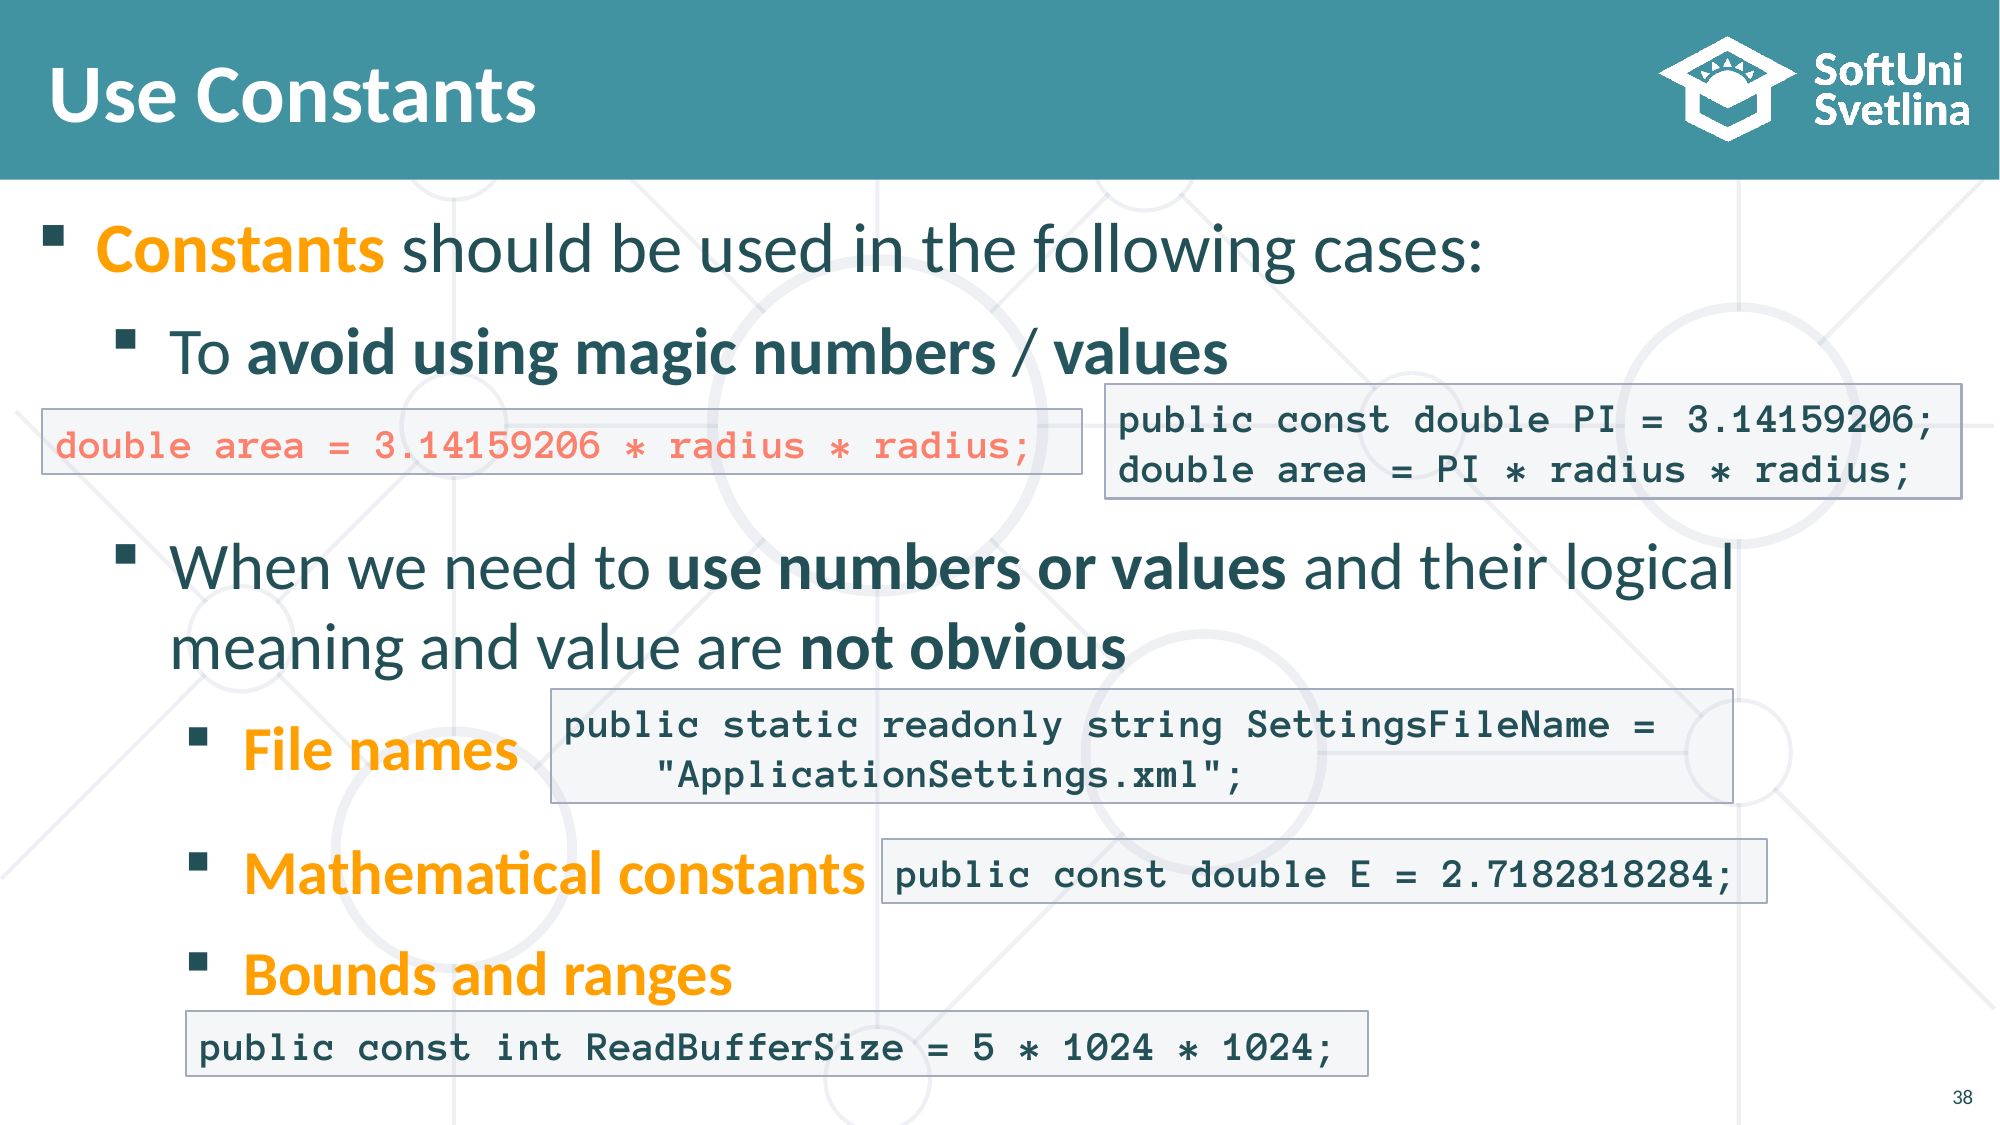

# Use Constants
Constants should be used in the following cases:
To avoid using magic numbers / values

When we need to use numbers or values and their logical meaning and value are not obvious
File names
Mathematical constants
Bounds and ranges

public const double PI = 3.14159206;
double area = PI * radius * radius;
double area = 3.14159206 * radius * radius;
public static readonly string SettingsFileName =
    "ApplicationSettings.xml";
public const double E = 2.7182818284;
public const int ReadBufferSize = 5 * 1024 * 1024;
38